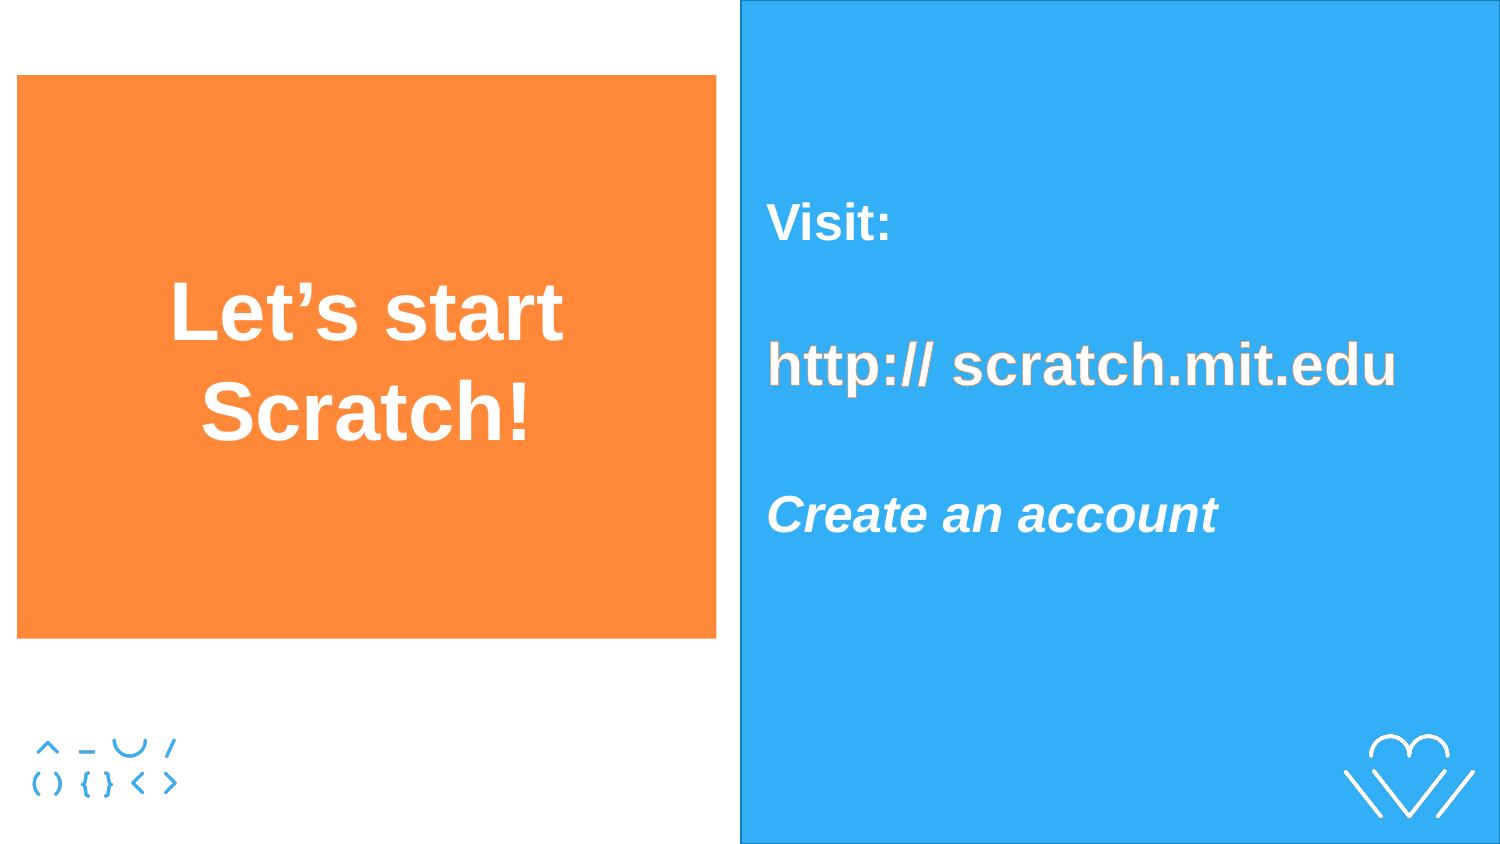

Let’s start Scratch!

Visit:
http:// scratch.mit.edu

Create an account